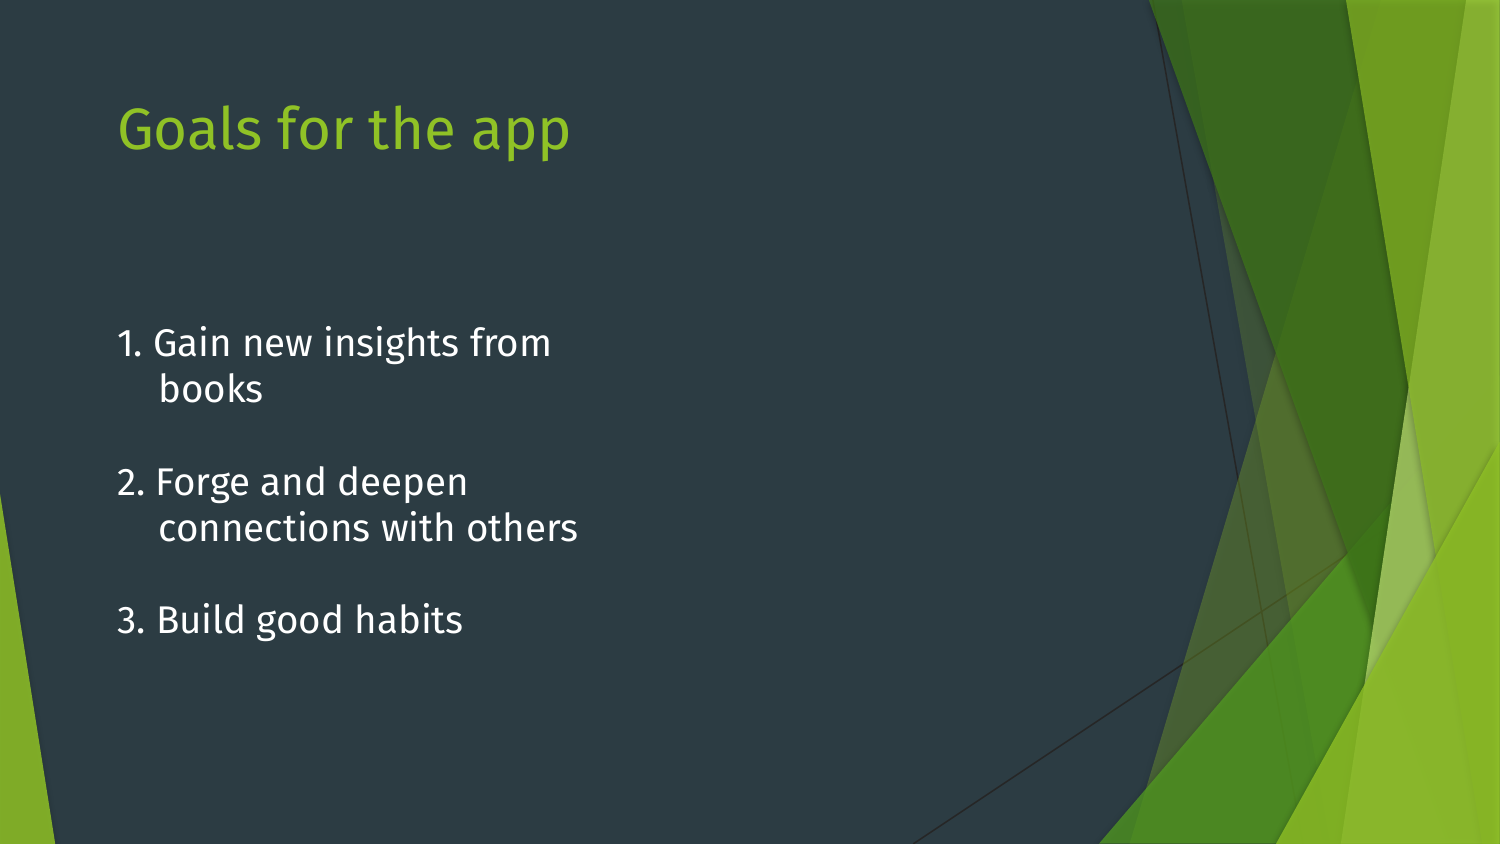

Goals for the app
# 1. Gain new insights from     books  2. Forge and deepen     connections with others   3. Build good habits